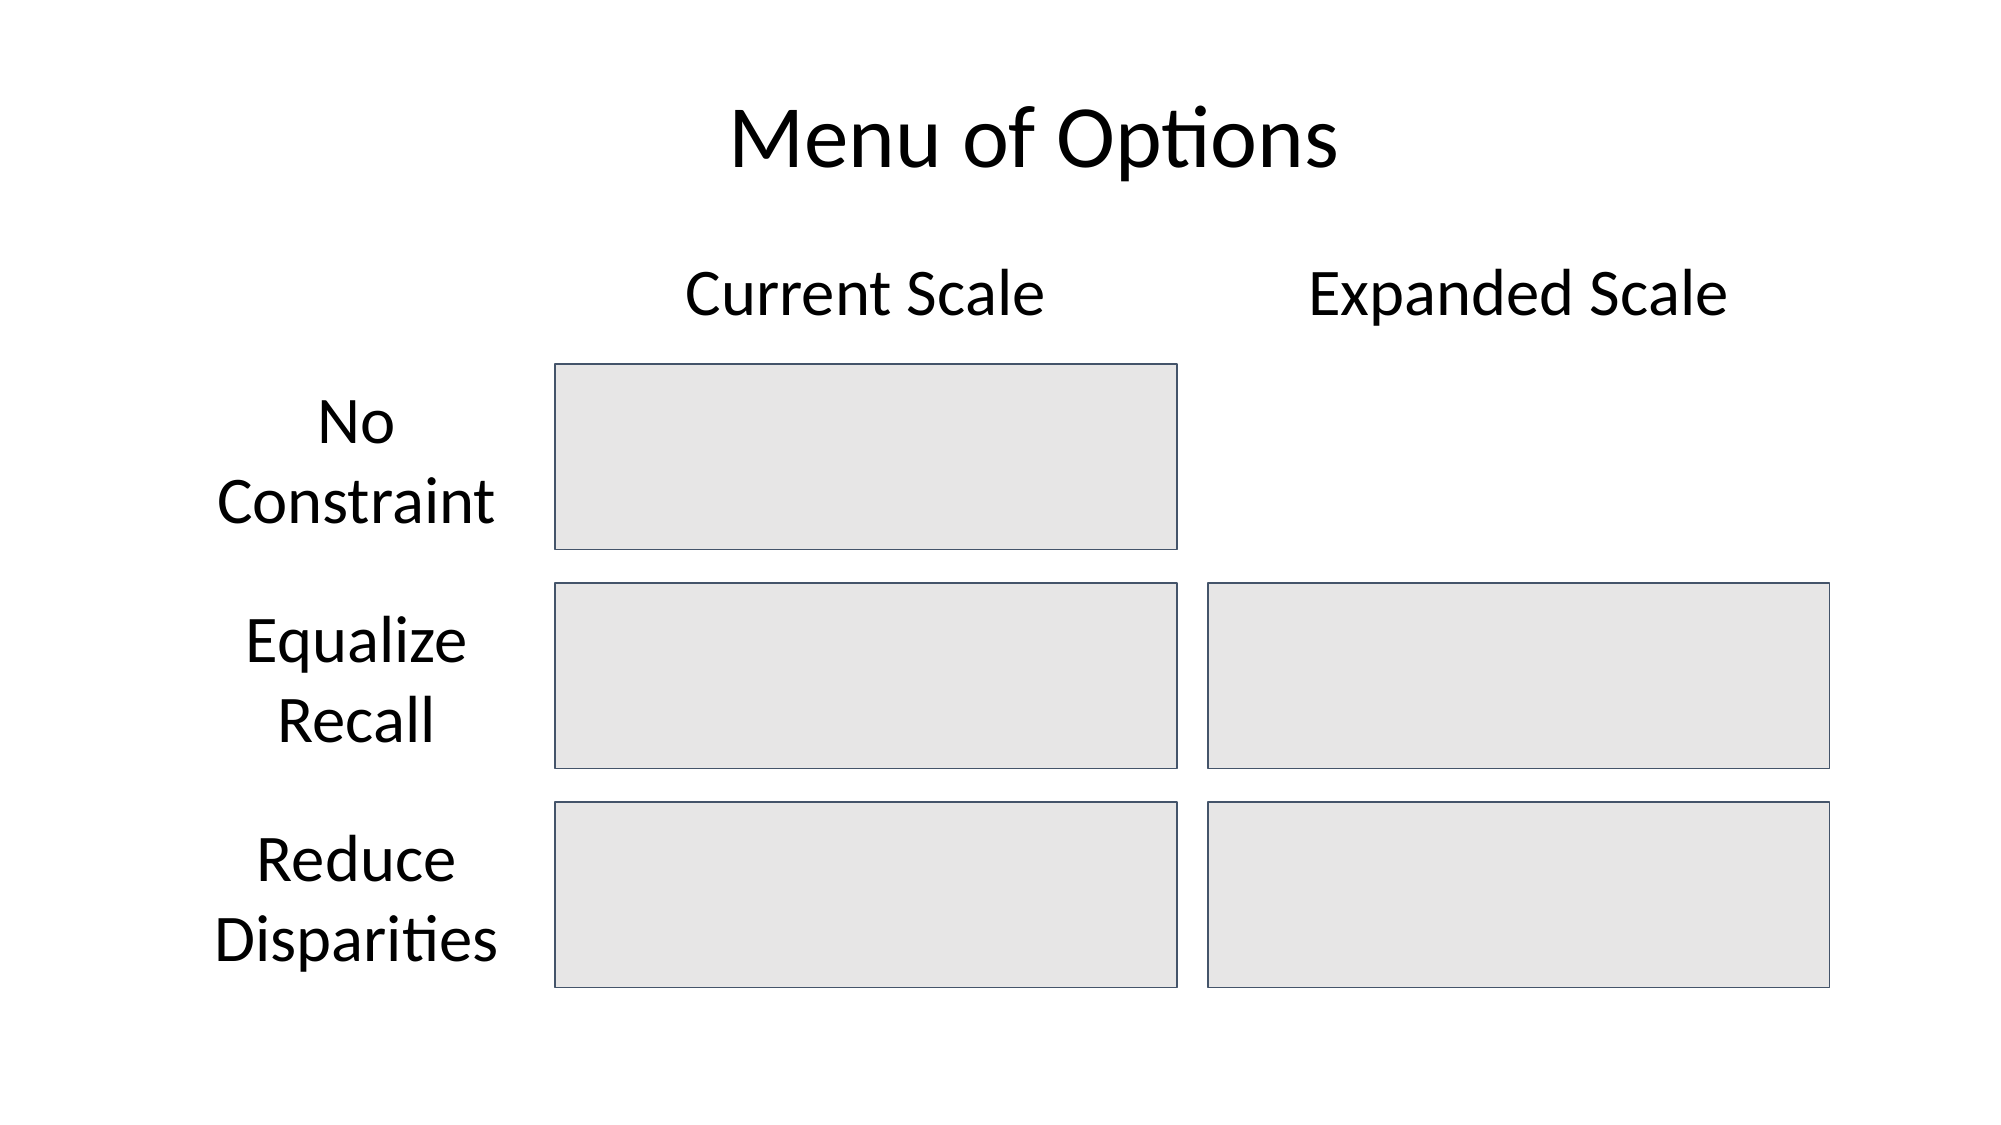

Menu of Options
Current Scale
Expanded Scale
No
Constraint

Equalize
Recall

Reduce
Disparities